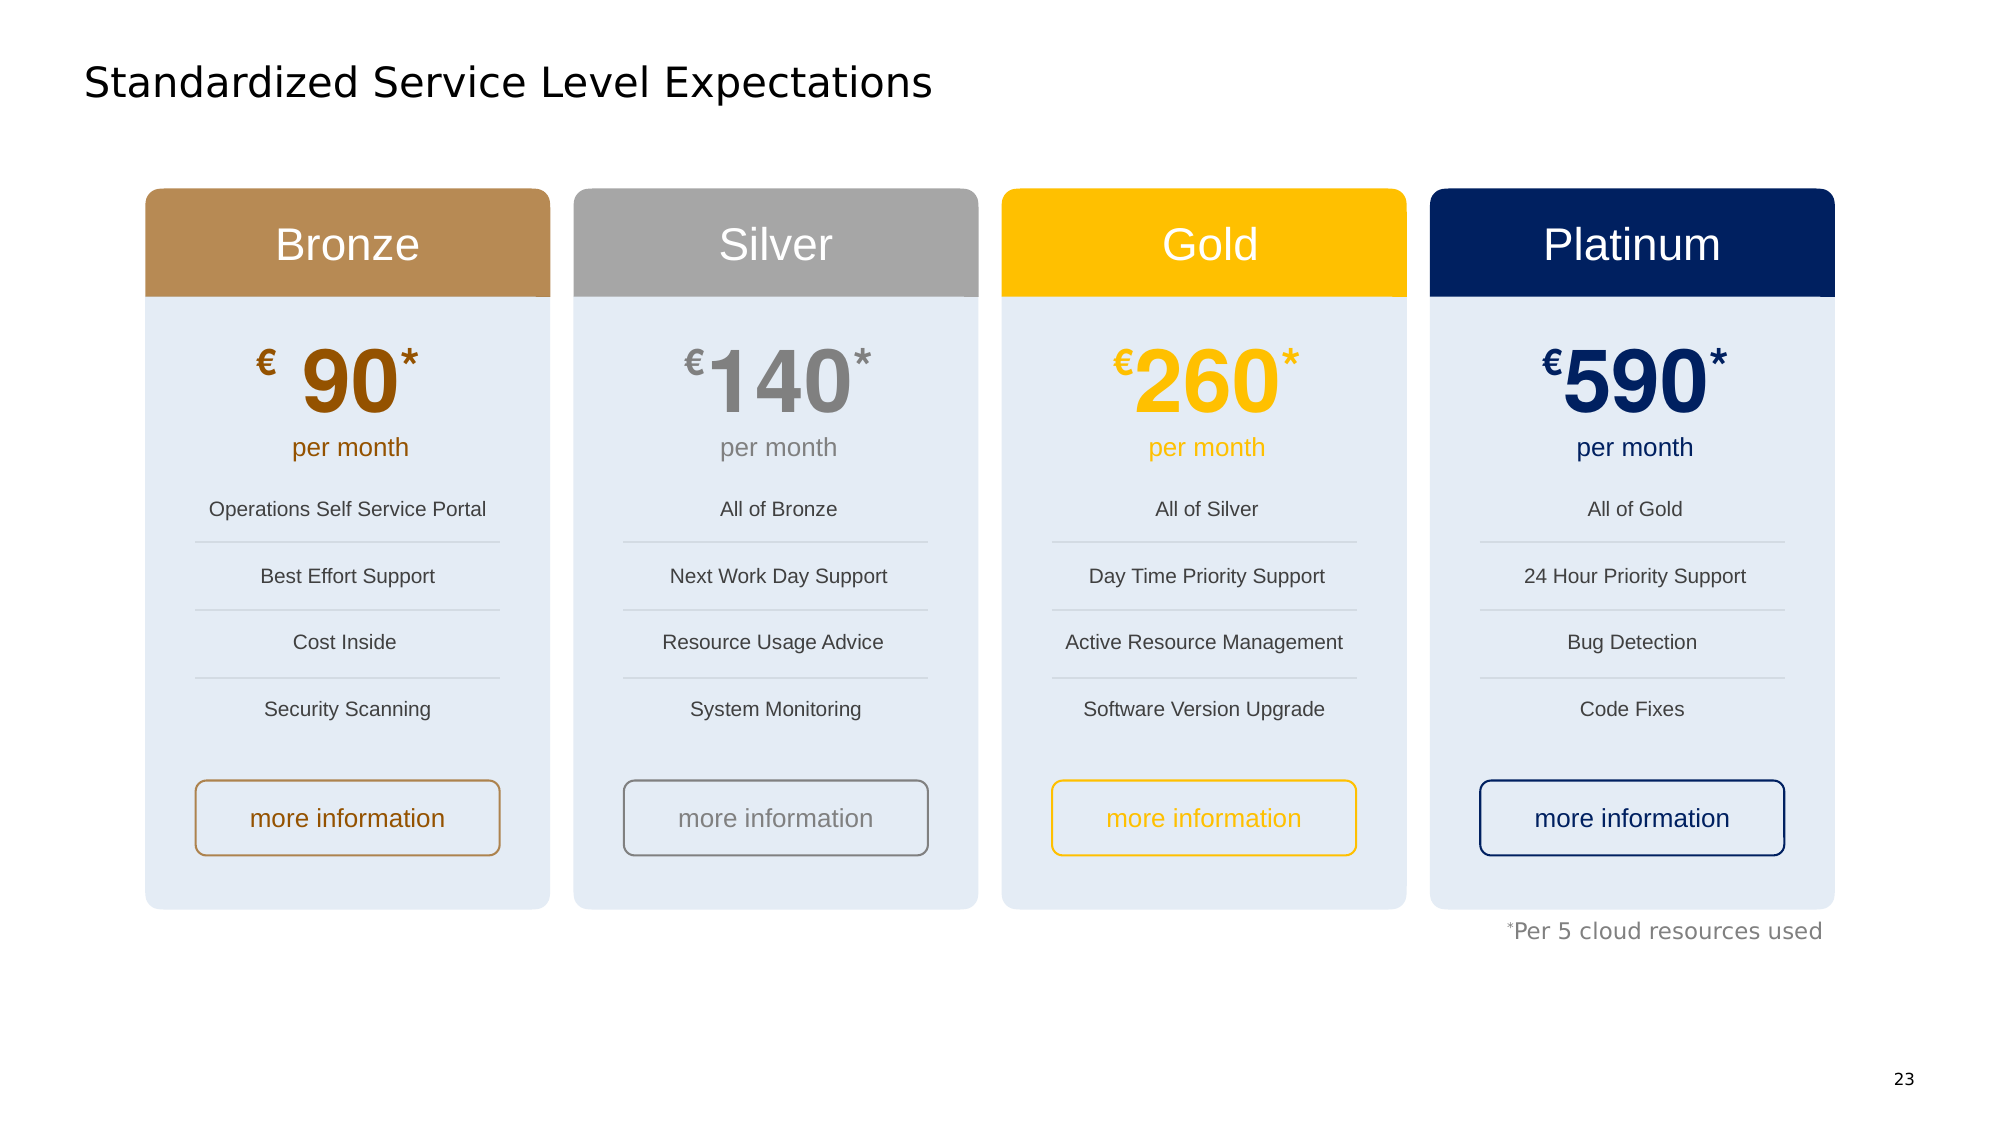

# Standardized Service Level Expectations

Bronze

 90*
€
per month
Operations Self Service Portal
Best Effort Support
Cost Inside
Security Scanning

more information

Silver

140*
€
per month
 All of Bronze
 Next Work Day Support
Resource Usage Advice
System Monitoring

more information

 Gold

260*
€
per month
 All of Silver
 Day Time Priority Support
Active Resource Management
 Software Version Upgrade

more information

Platinum

590*
€
per month
 All of Gold
 24 Hour Priority Support
Bug Detection
Code Fixes

more information
*Per 5 cloud resources used
23